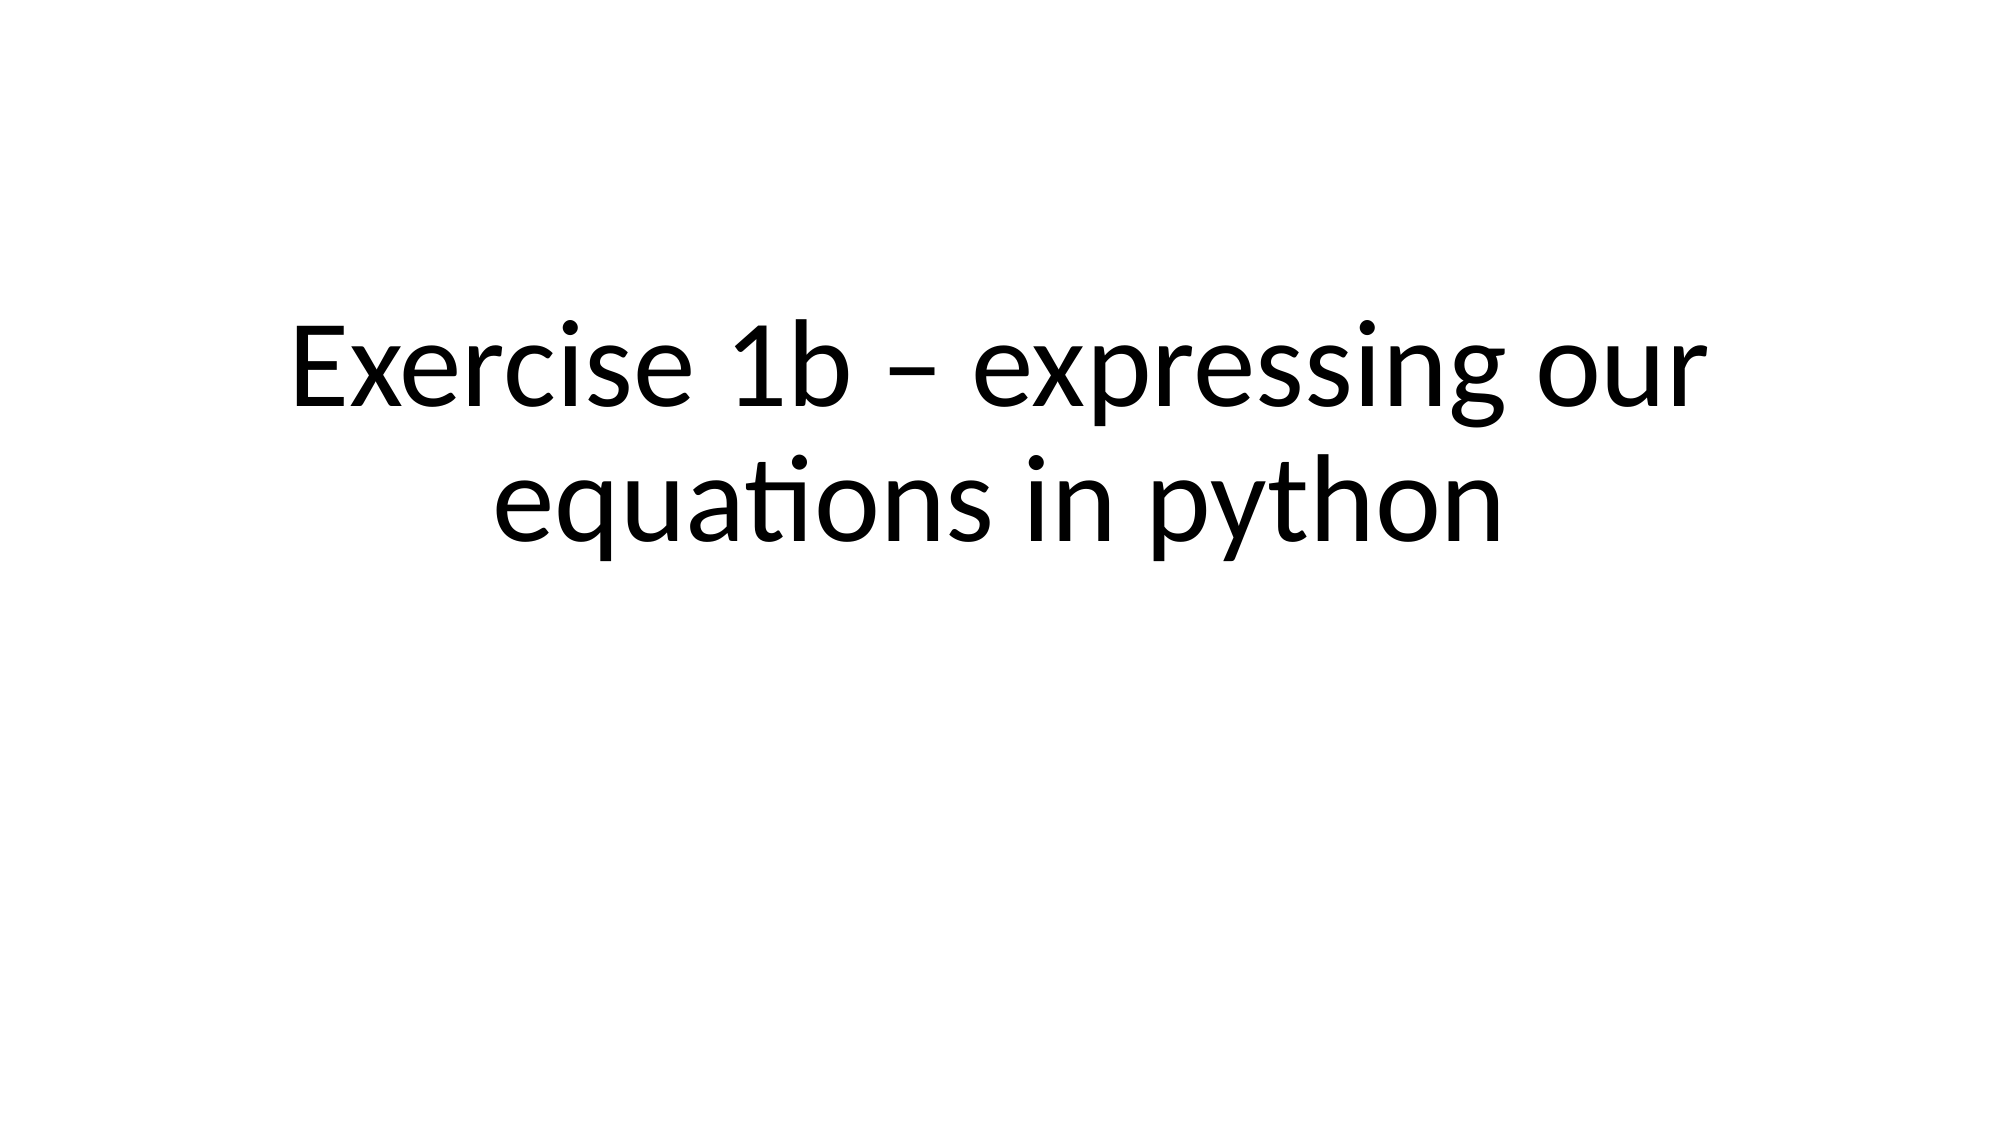

# Exercise 1b – expressing our equations in python